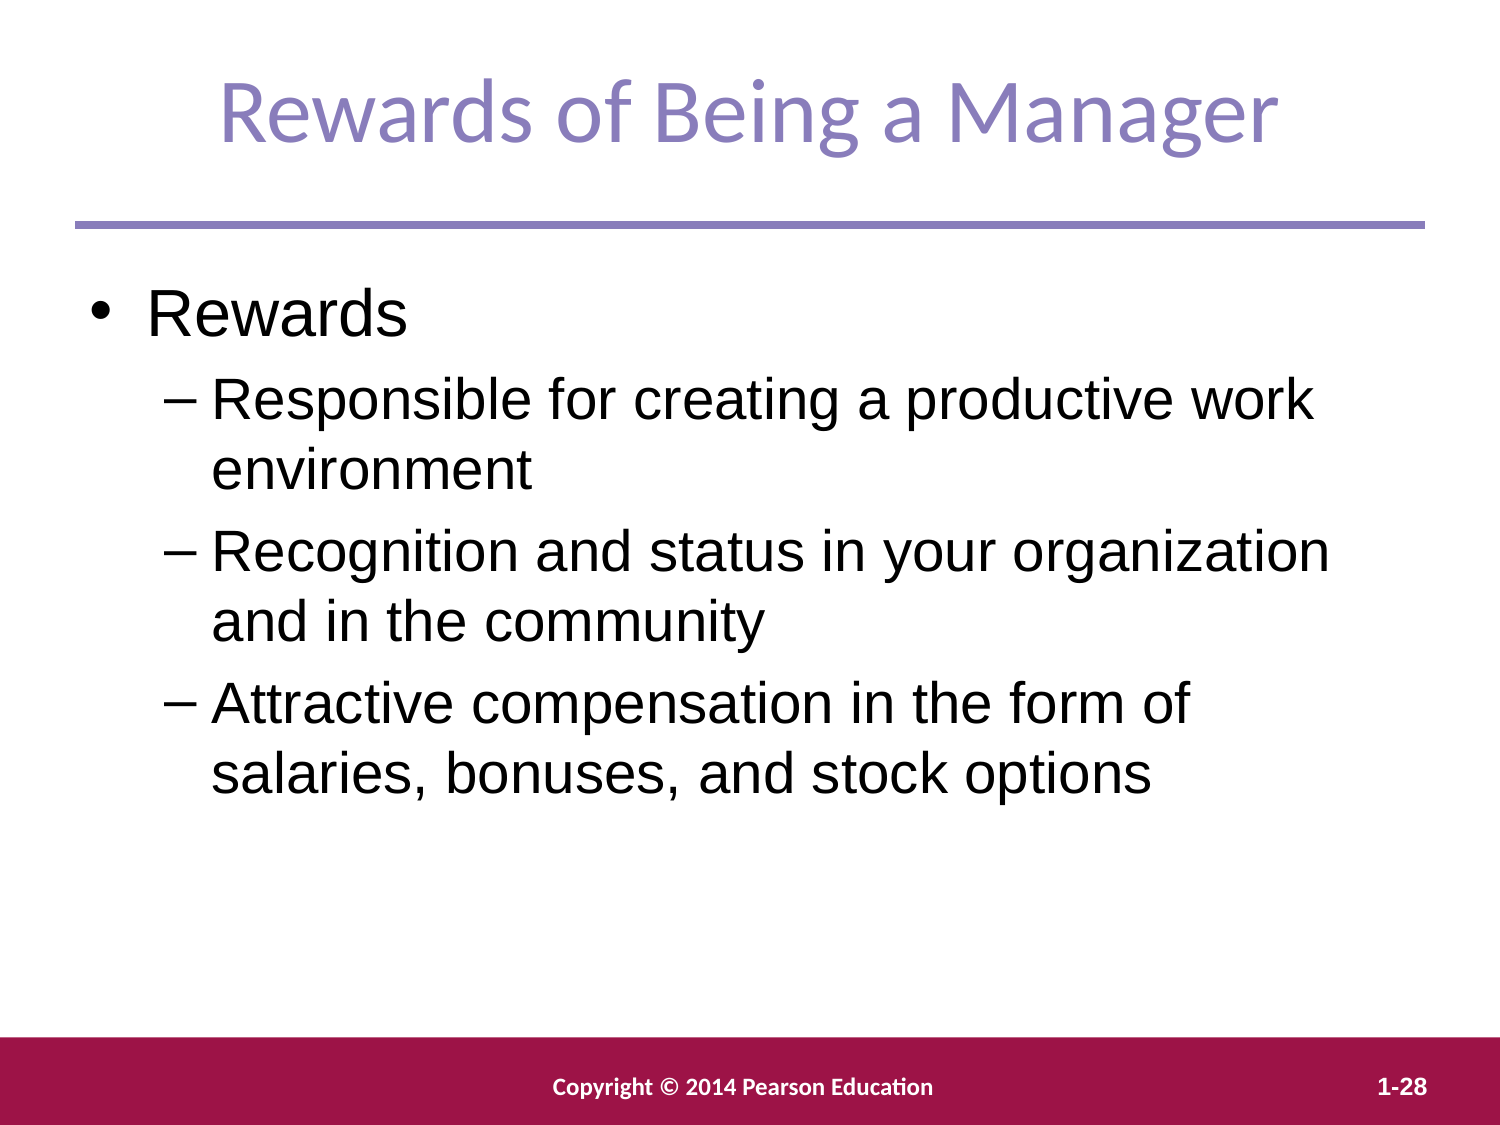

Rewards of Being a Manager
Rewards
Responsible for creating a productive work environment
Recognition and status in your organization and in the community
Attractive compensation in the form of salaries, bonuses, and stock options